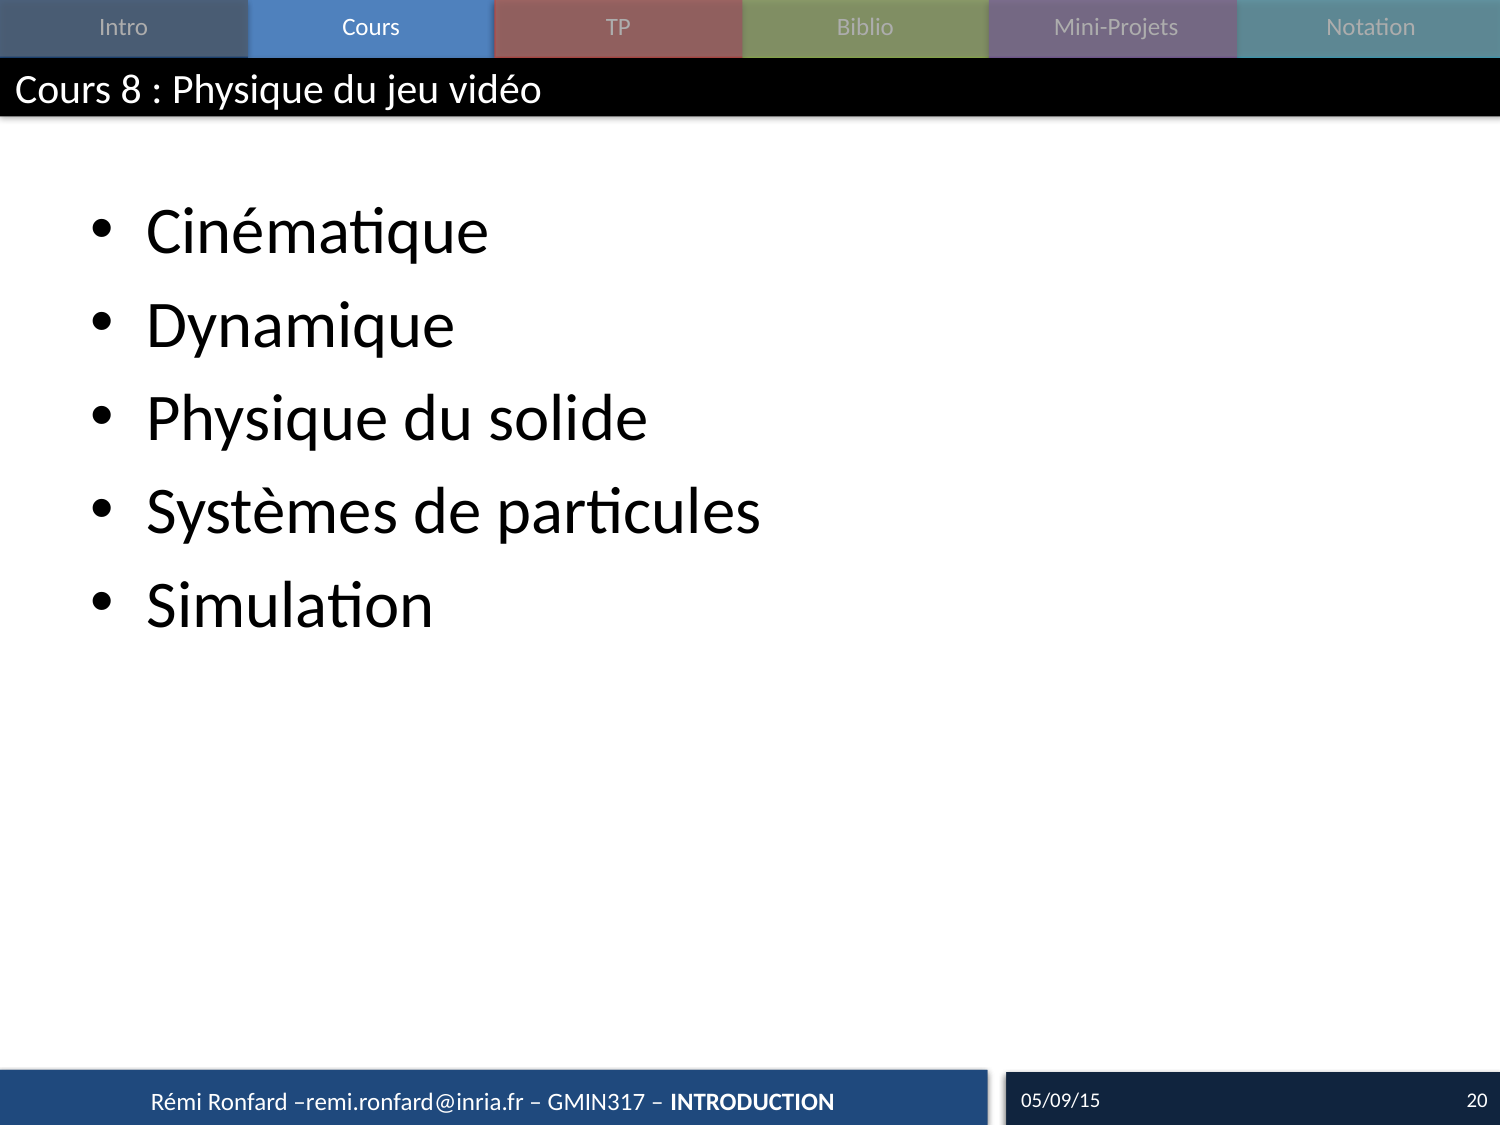

# Cours 8 : Physique du jeu vidéo
Cinématique
Dynamique
Physique du solide
Systèmes de particules
Simulation

05/09/15
20
Rémi Ronfard –remi.ronfard@inria.fr – GMIN317 – INTRODUCTION